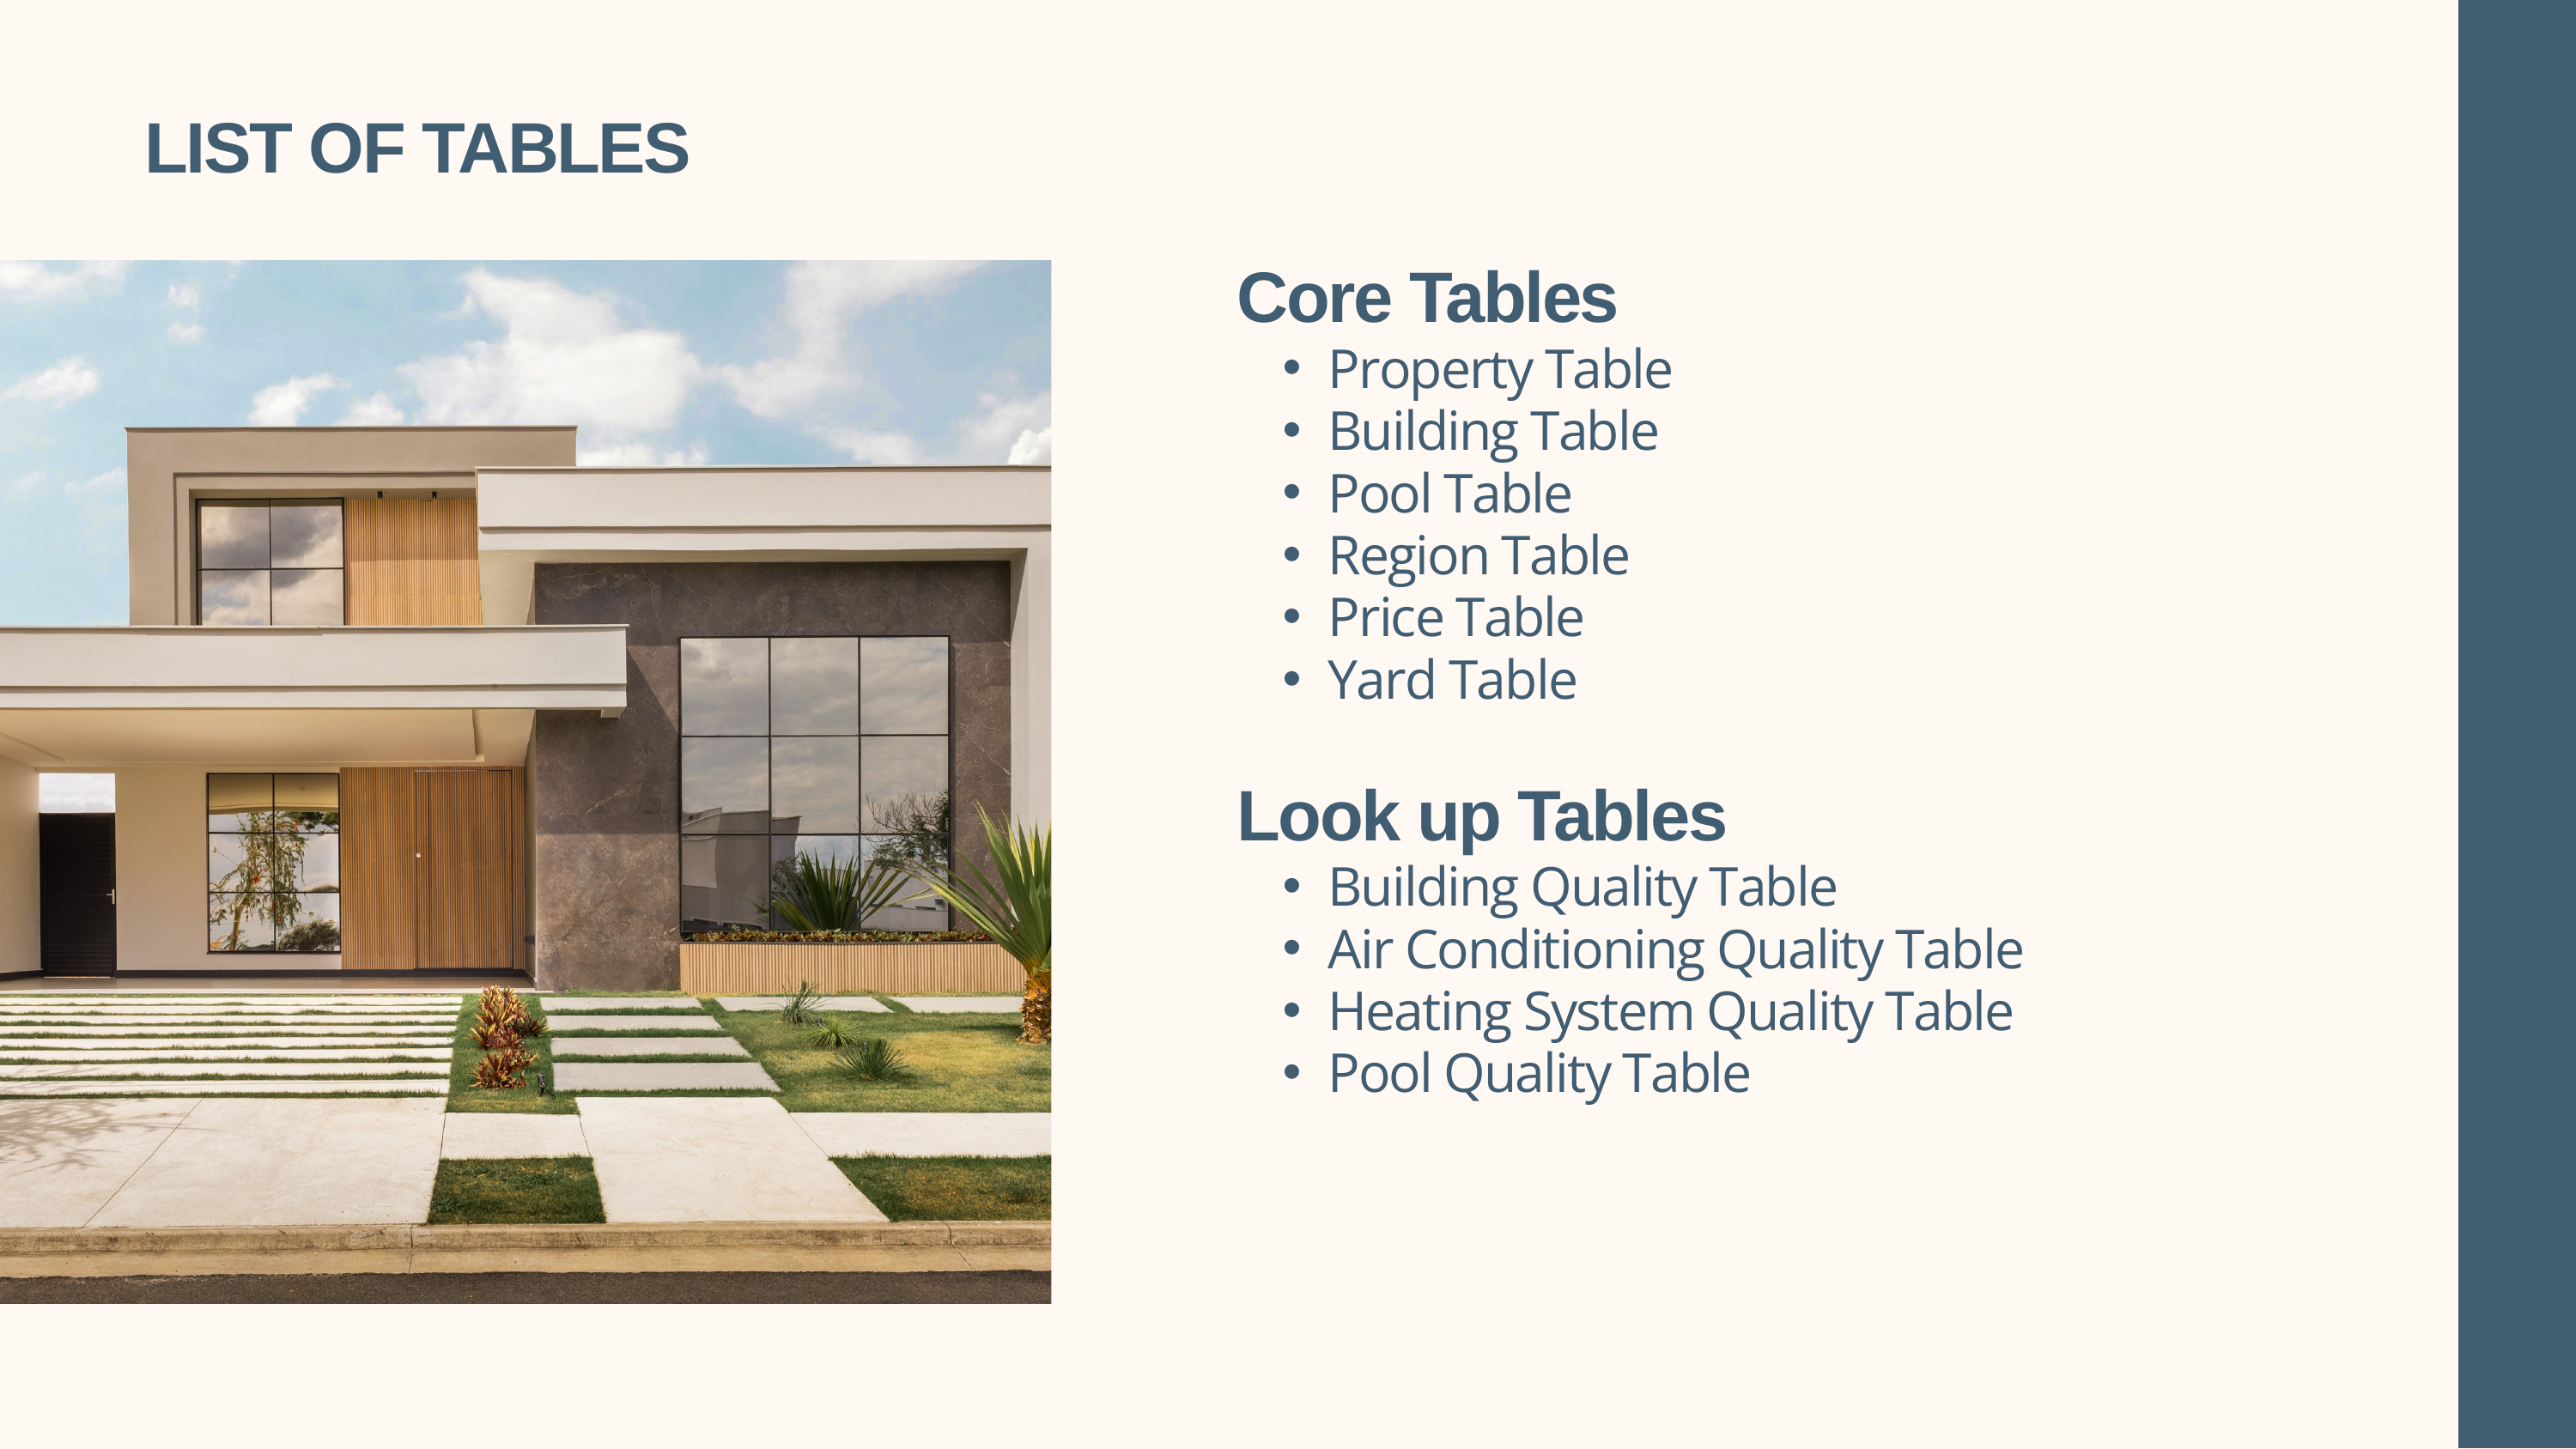

LIST OF TABLES
Core Tables
Property Table
Building Table
Pool Table
Region Table
Price Table
Yard Table

Look up Tables
Building Quality Table
Air Conditioning Quality Table
Heating System Quality Table
Pool Quality Table